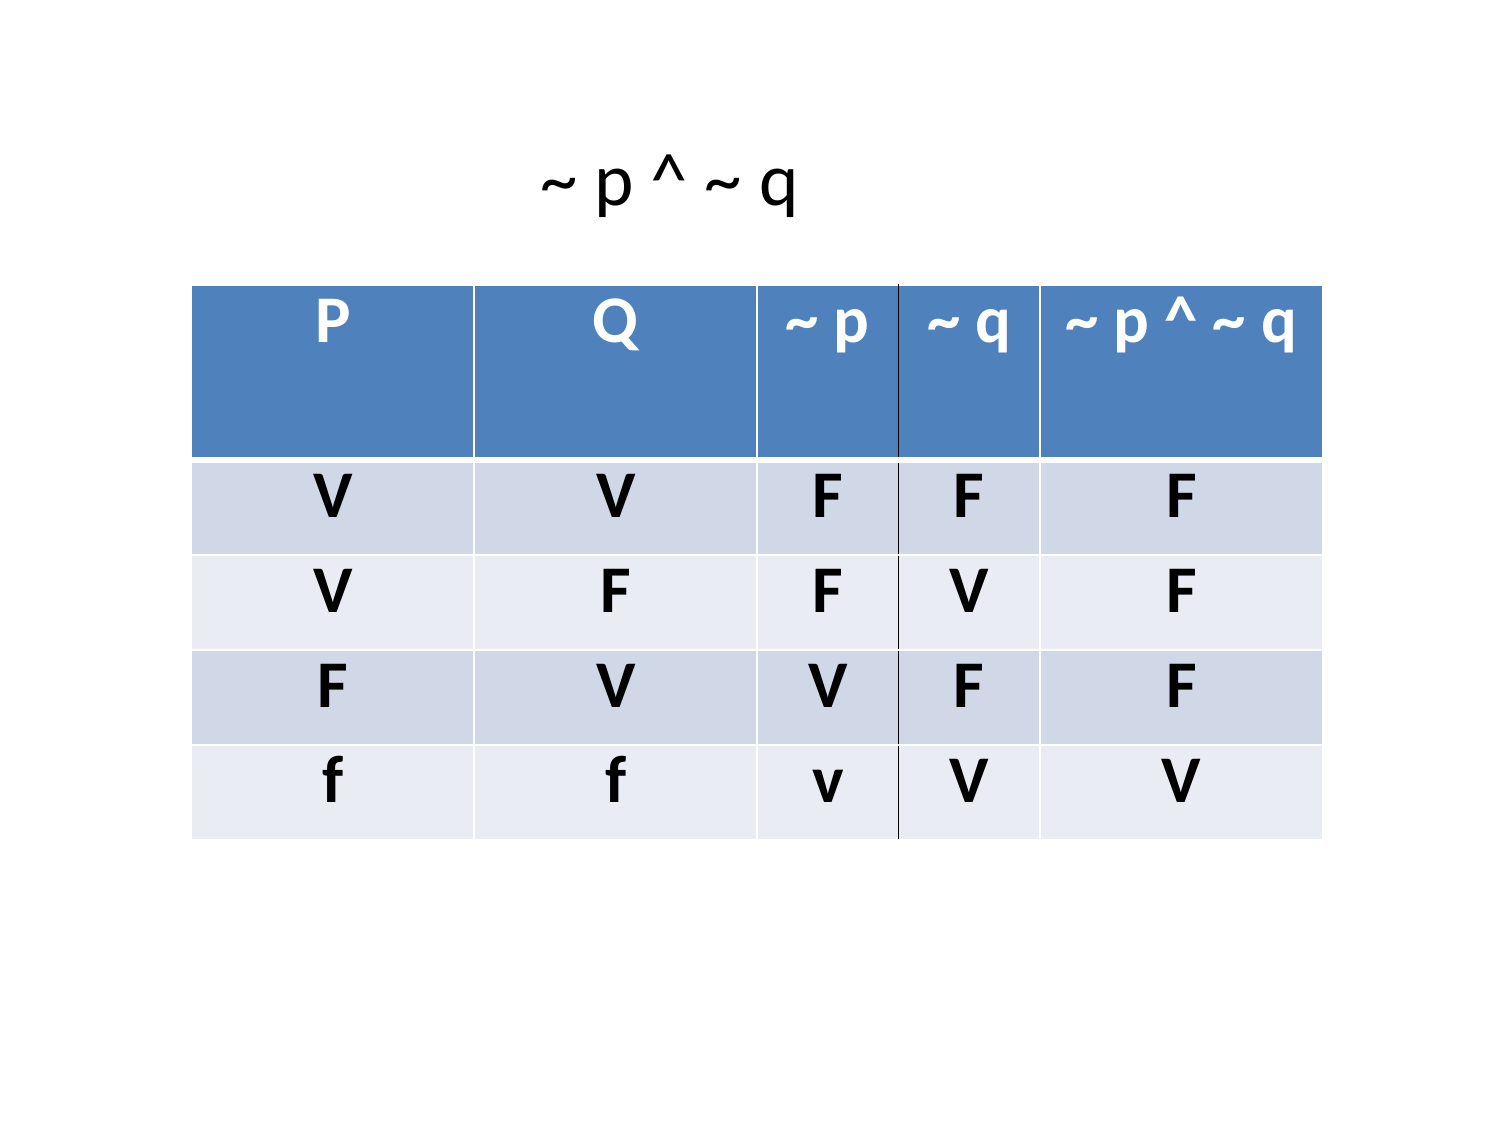

~ p ^ ~ q
| P | Q | ~ p | ~ q | ~ p ^ ~ q |
| --- | --- | --- | --- | --- |
| V | V | F | F | F |
| V | F | F | V | F |
| F | V | V | F | F |
| f | f | v | V | V |